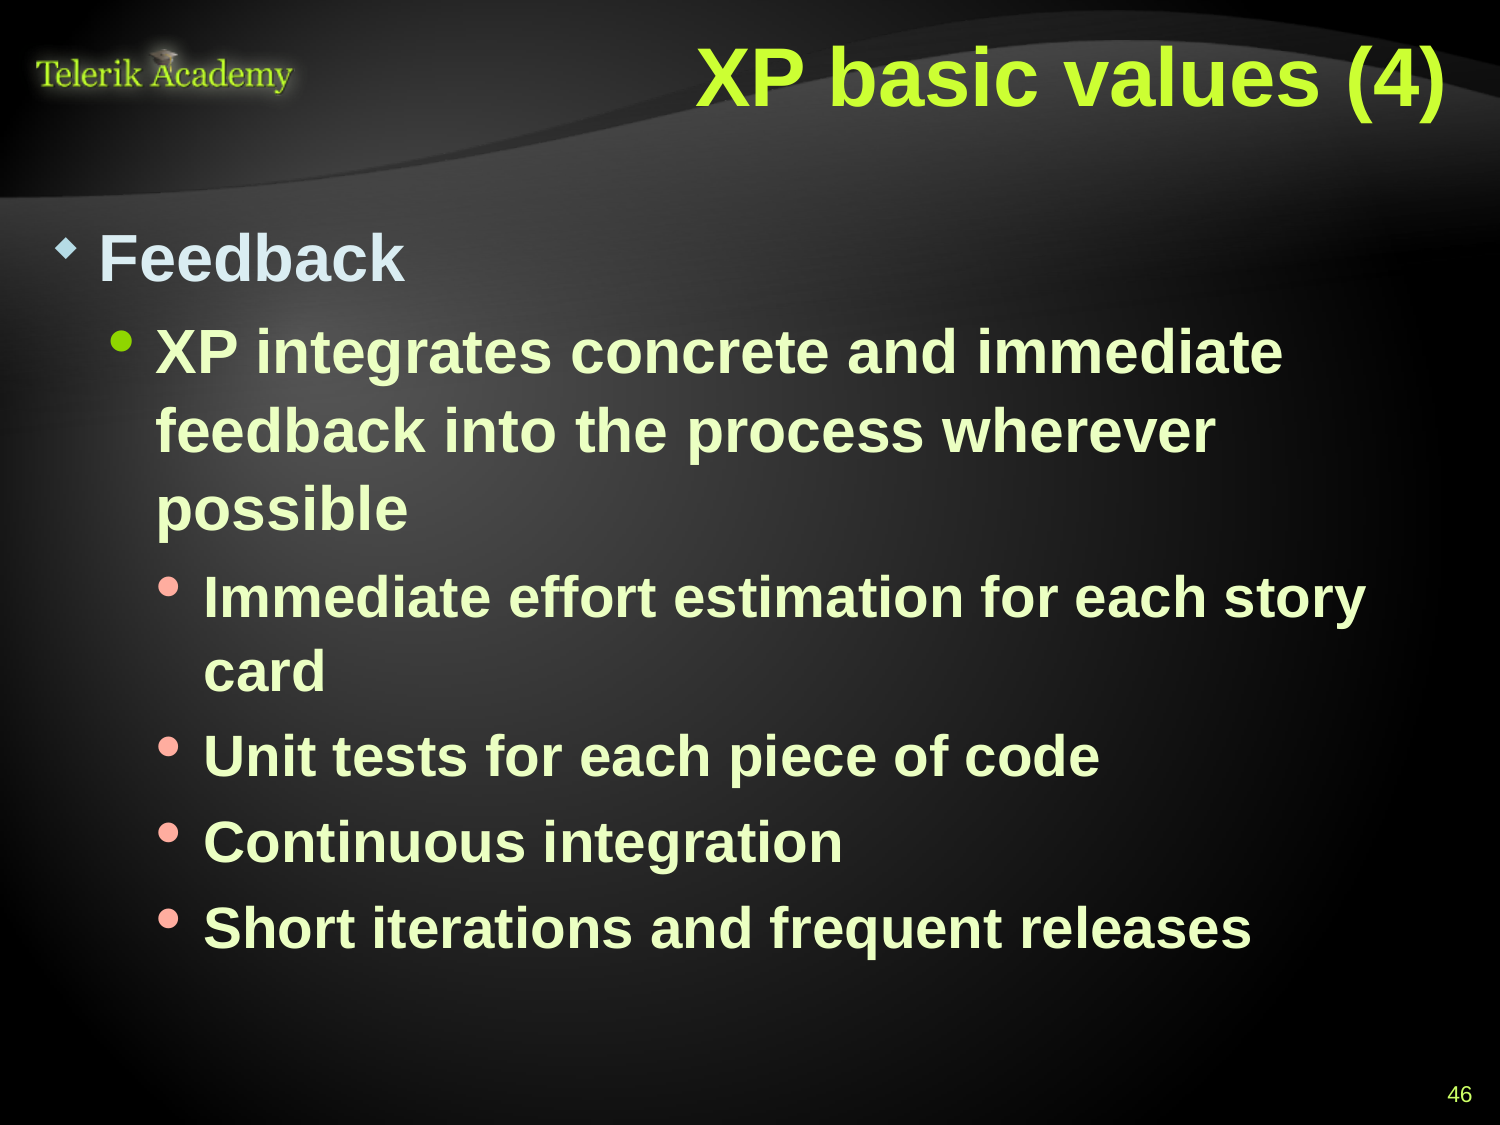

# XP basic values (4)
Feedback
XP integrates concrete and immediate feedback into the process wherever possible
Immediate effort estimation for each story card
Unit tests for each piece of code
Continuous integration
Short iterations and frequent releases
46